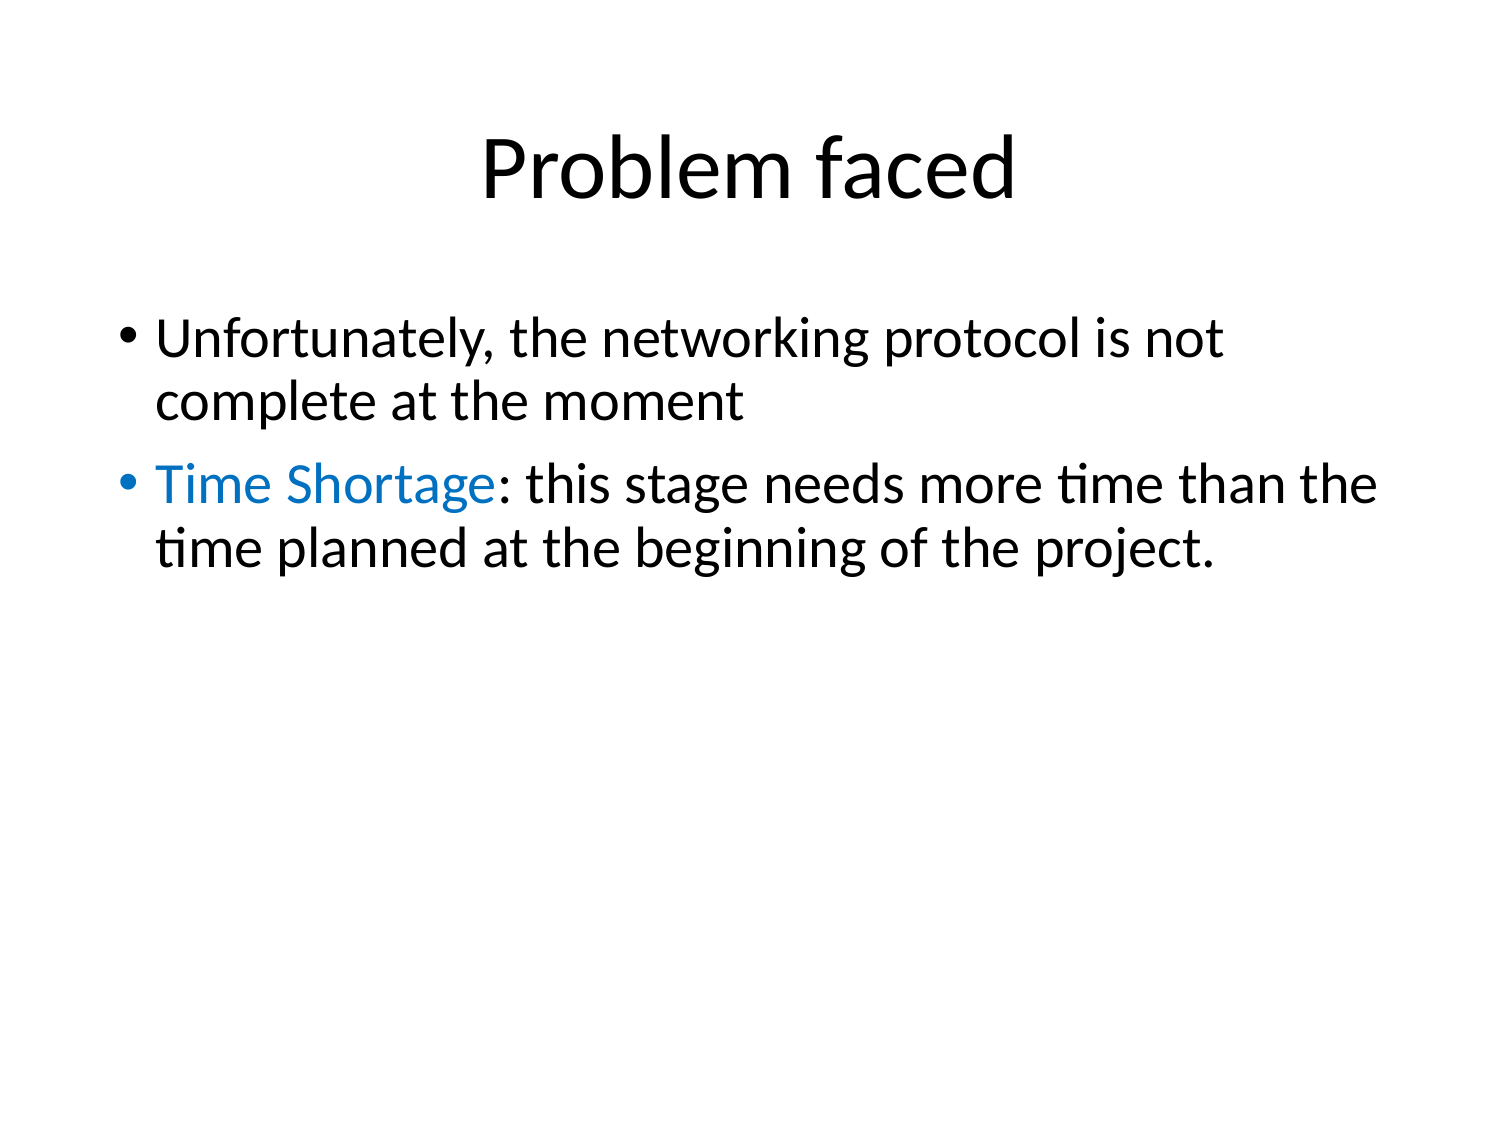

# Problem faced
Unfortunately, the networking protocol is not complete at the moment
Time Shortage: this stage needs more time than the time planned at the beginning of the project.